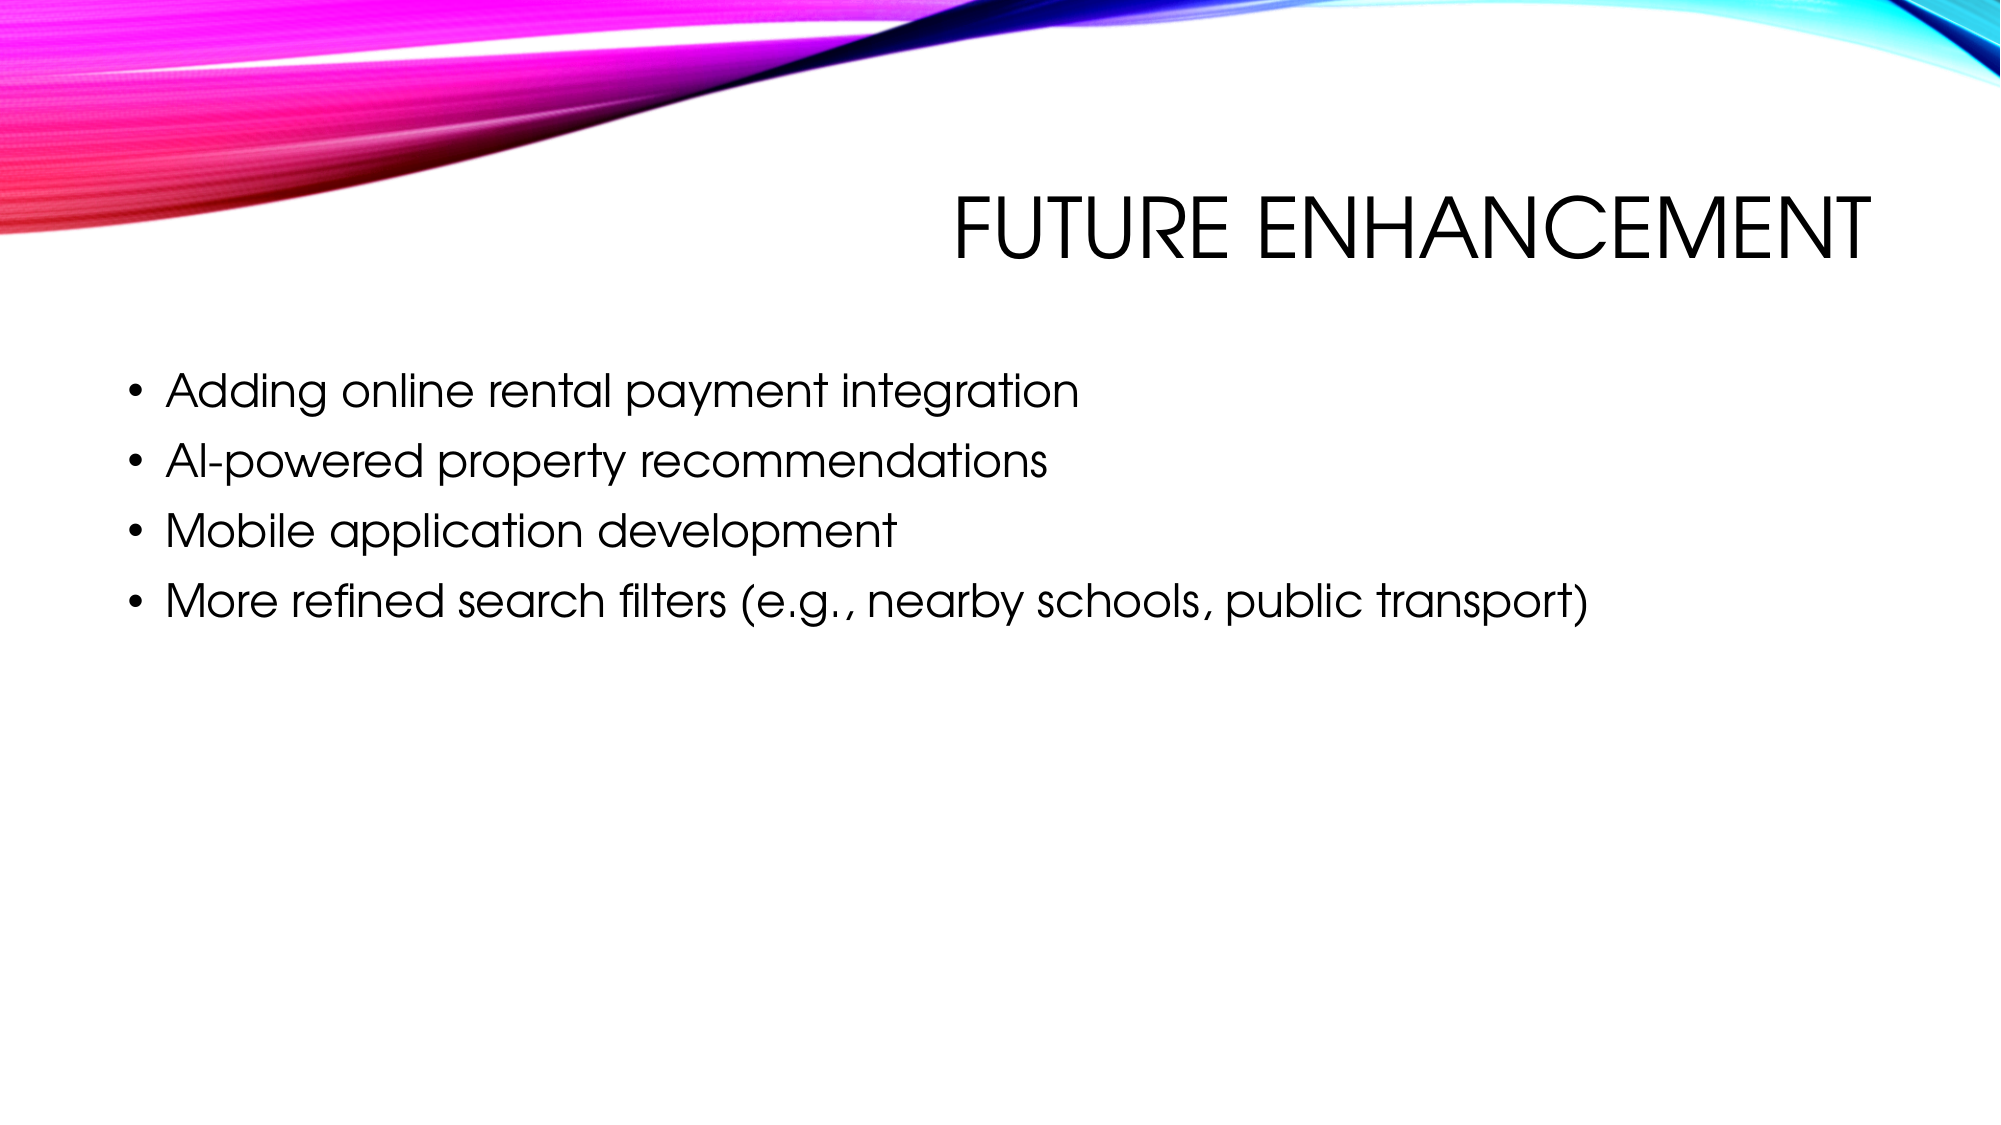

# Future Enhancement
Adding online rental payment integration
AI-powered property recommendations
Mobile application development
More refined search filters (e.g., nearby schools, public transport)